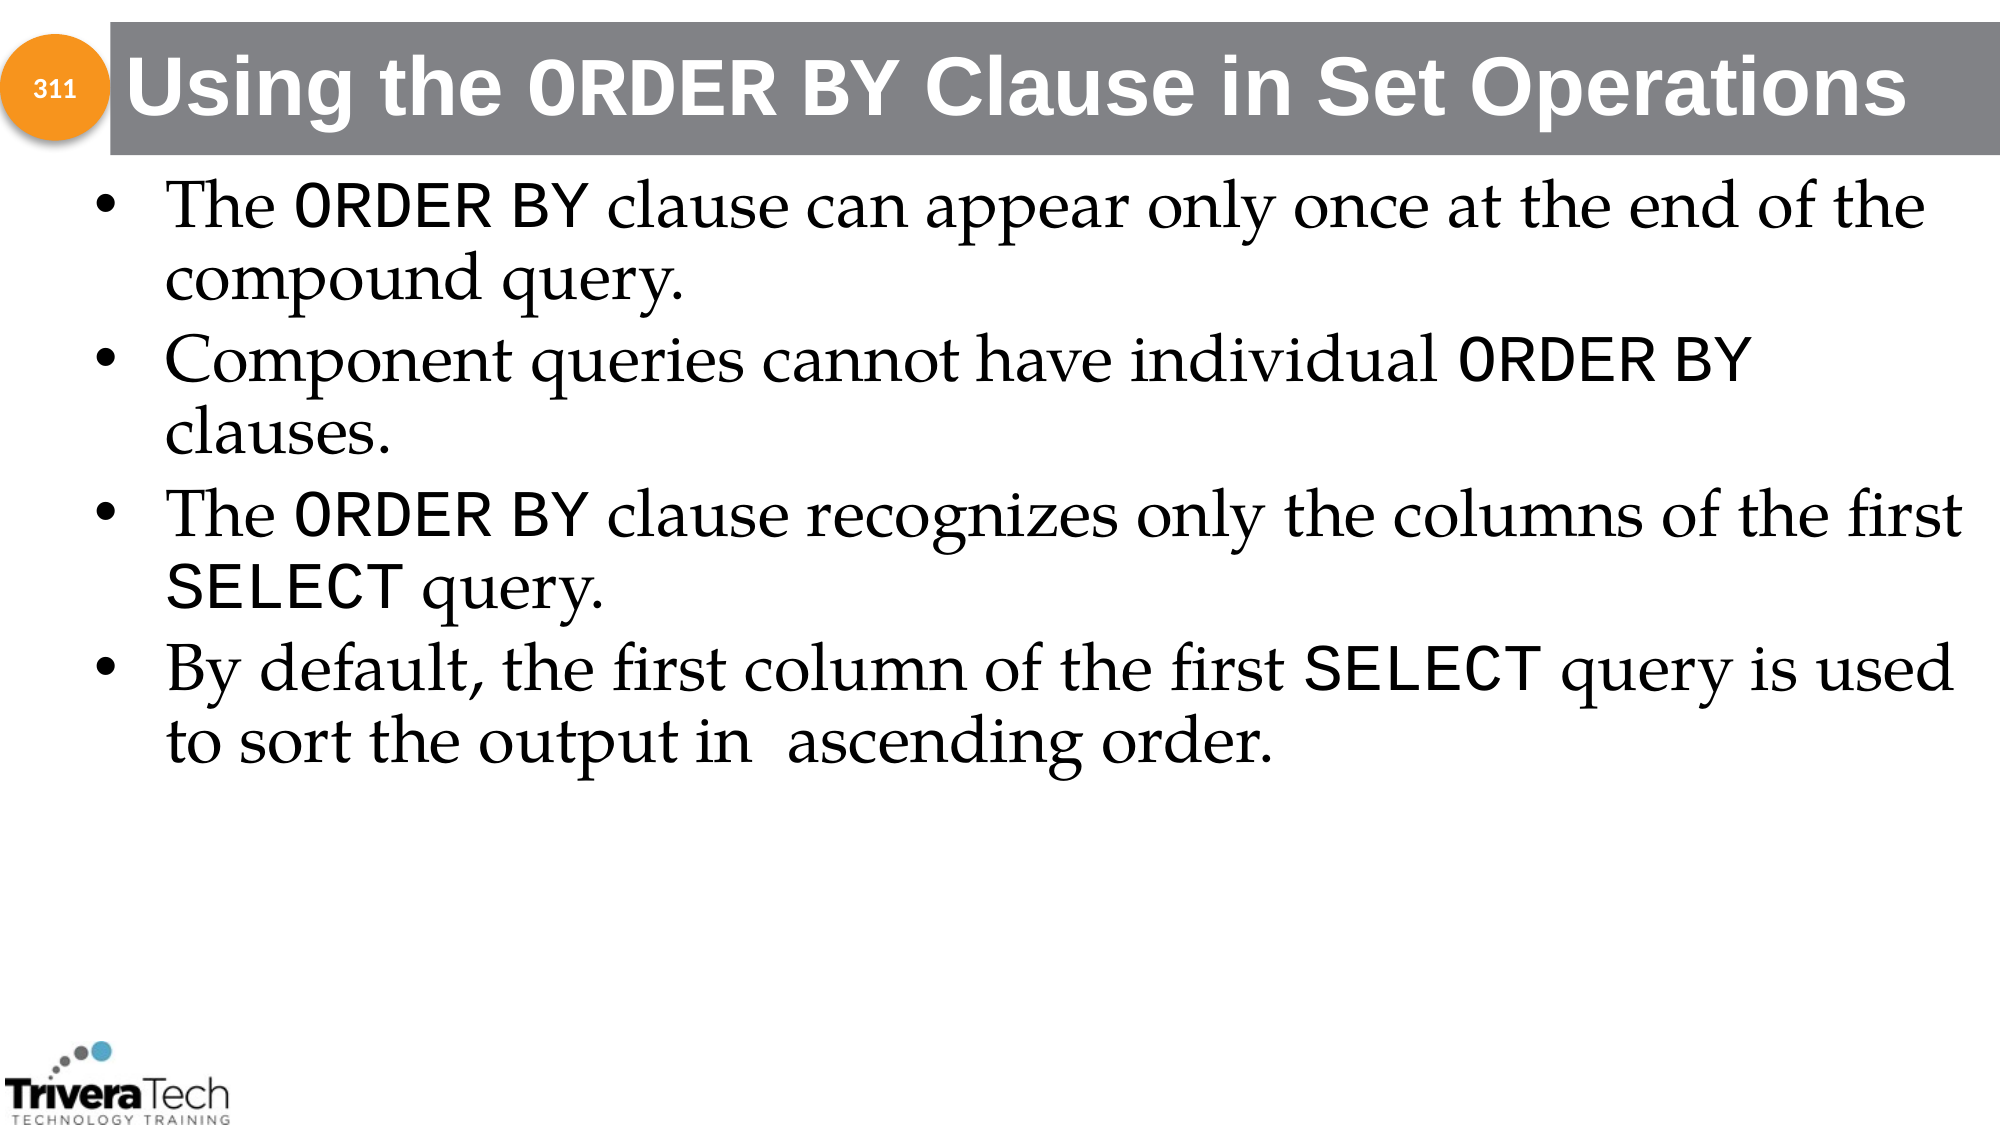

# Using the ORDER BY Clause in Set Operations
311
The ORDER BY clause can appear only once at the end of the compound query.
Component queries cannot have individual ORDER BY clauses.
The ORDER BY clause recognizes only the columns of the first SELECT query.
By default, the first column of the first SELECT query is used to sort the output in  ascending order.